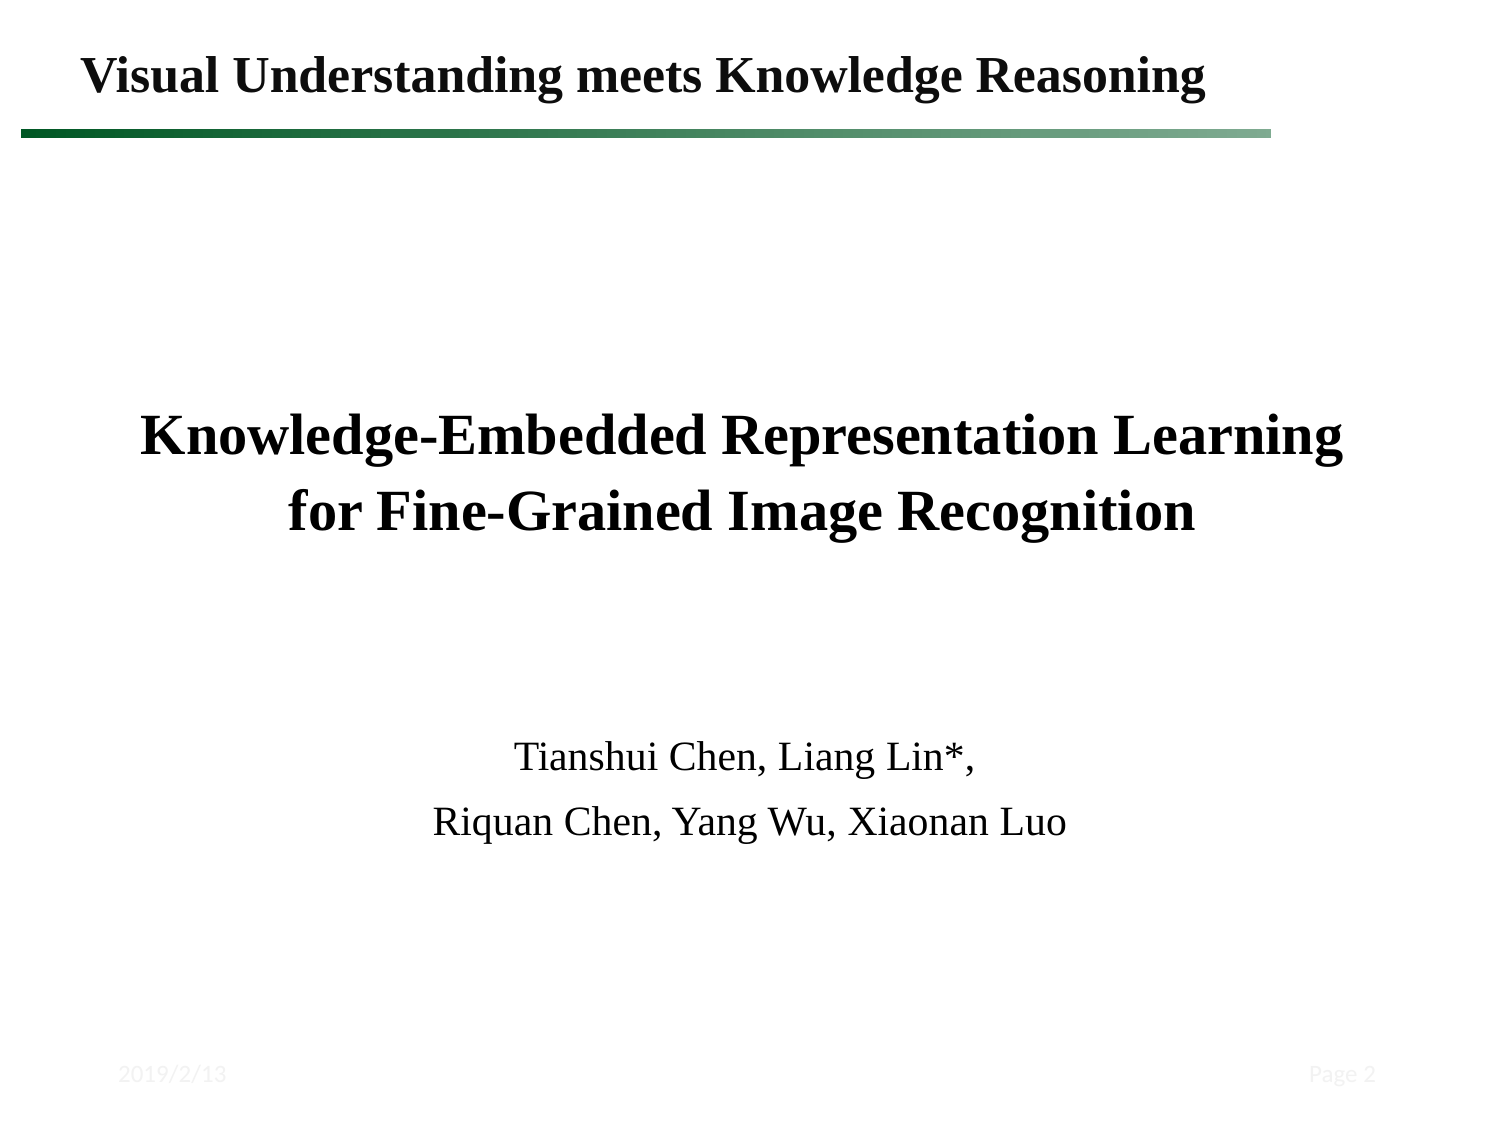

Visual Understanding meets Knowledge Reasoning

# Knowledge-Embedded Representation Learning for Fine-Grained Image Recognition
Tianshui Chen, Liang Lin*,
Riquan Chen, Yang Wu, Xiaonan Luo
2019/2/13
Page 2